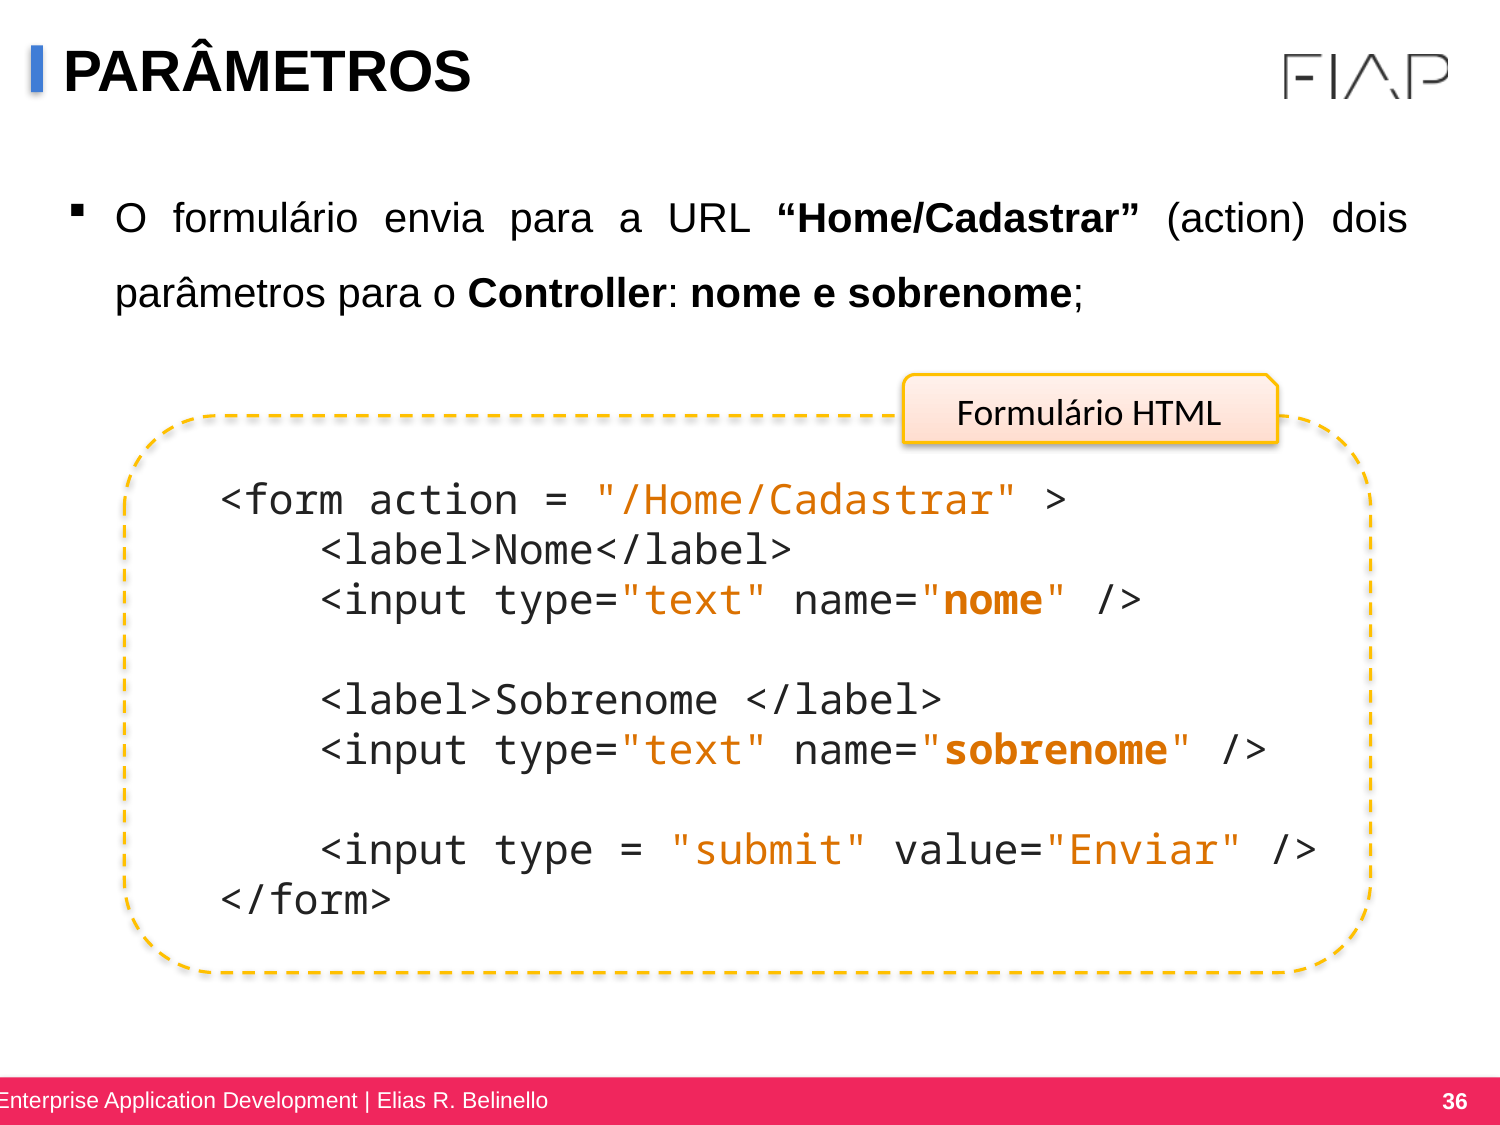

# PARÂMETROS
O formulário envia para a URL “Home/Cadastrar” (action) dois parâmetros para o Controller: nome e sobrenome;

Formulário HTML

<form action = "/Home/Cadastrar" >
    <label>Nome</label>
    <input type="text" name="nome" />
   
    <label>Sobrenome </label>
    <input type="text" name="sobrenome" />
  
    <input type = "submit" value="Enviar" />
</form>